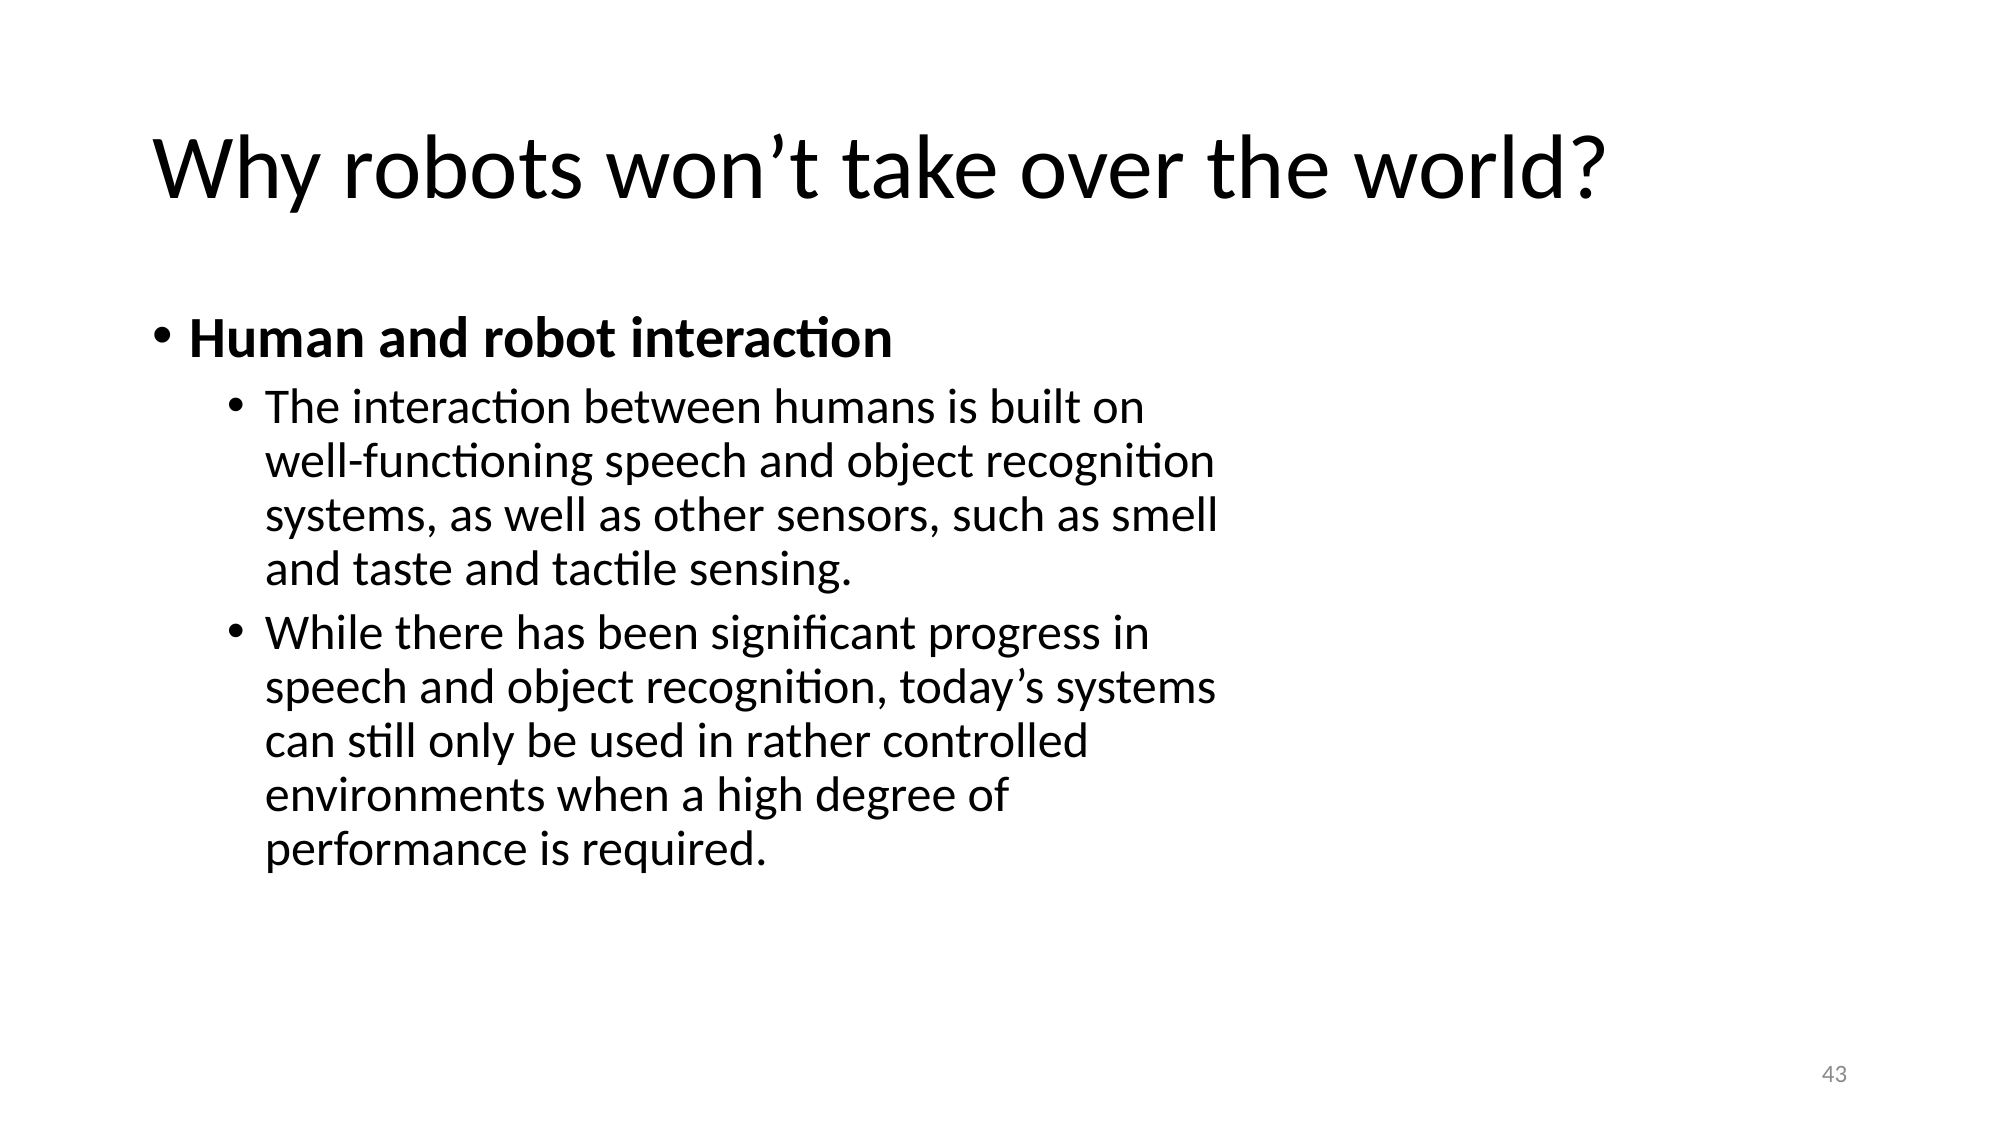

# Why robots won’t take over the world?
Human and robot interaction
The interaction between humans is built on well-functioning speech and object recognition systems, as well as other sensors, such as smell and taste and tactile sensing.
While there has been significant progress in speech and object recognition, today’s systems can still only be used in rather controlled environments when a high degree of performance is required.
43